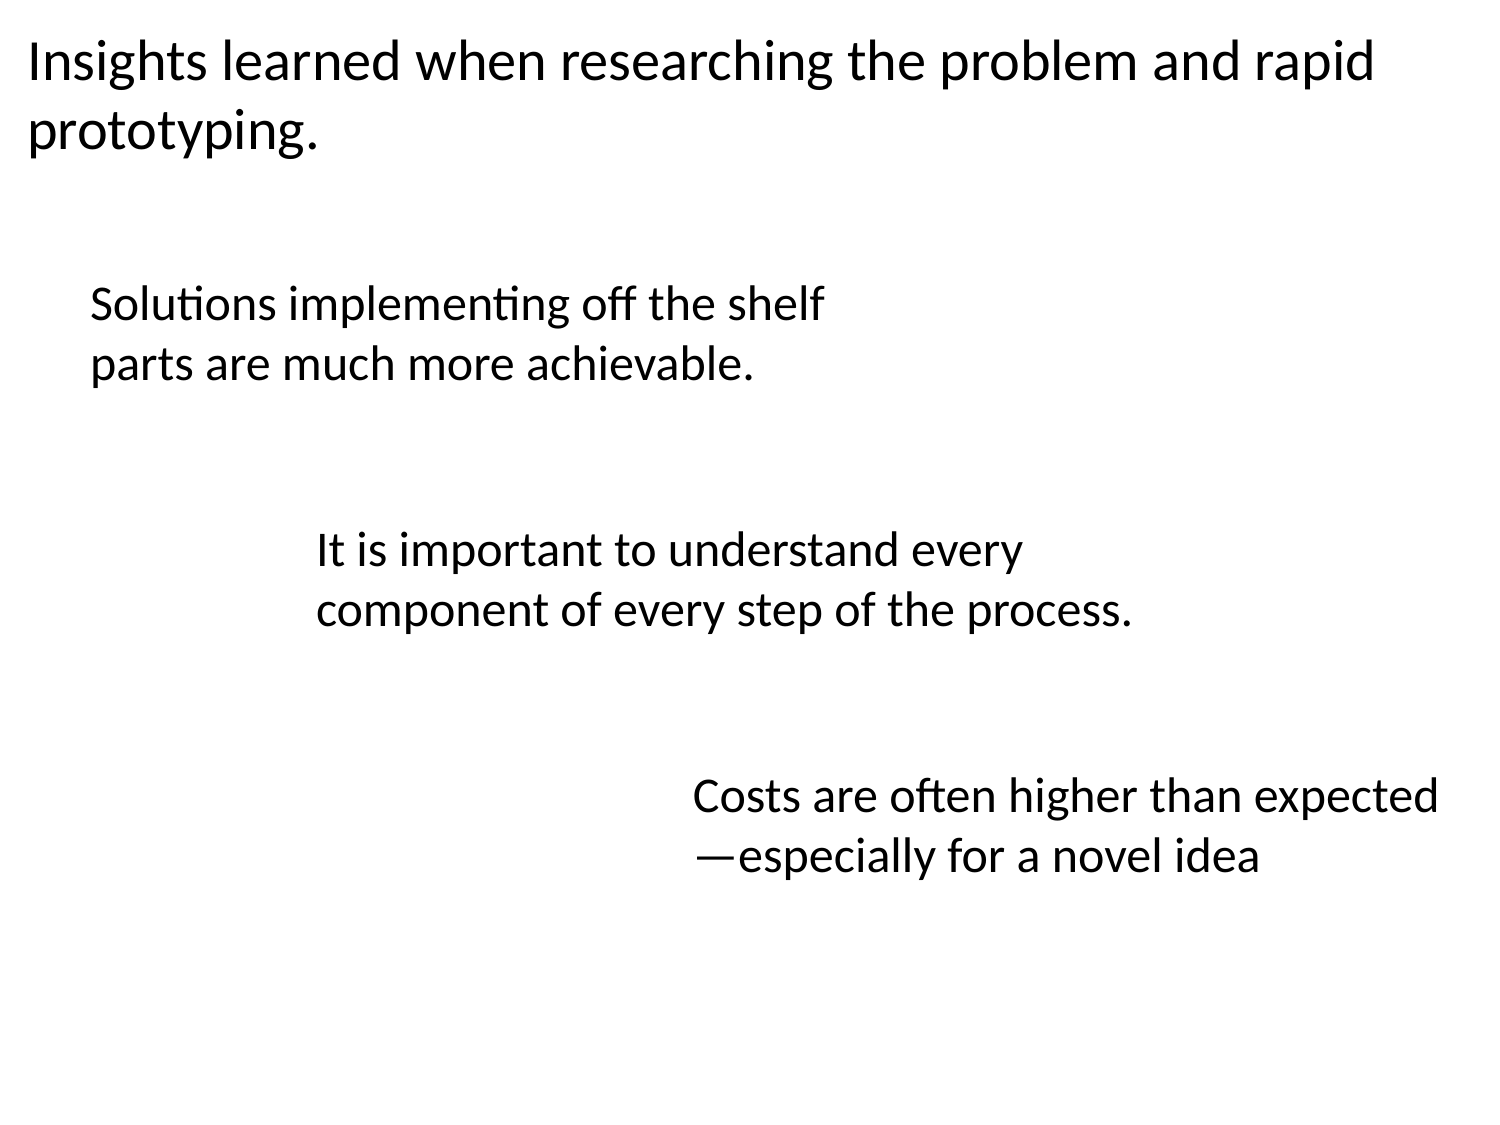

# Insights learned when researching the problem and rapid prototyping.

Solutions implementing off the shelf parts are much more achievable.
It is important to understand every component of every step of the process.
Costs are often higher than expected—especially for a novel idea